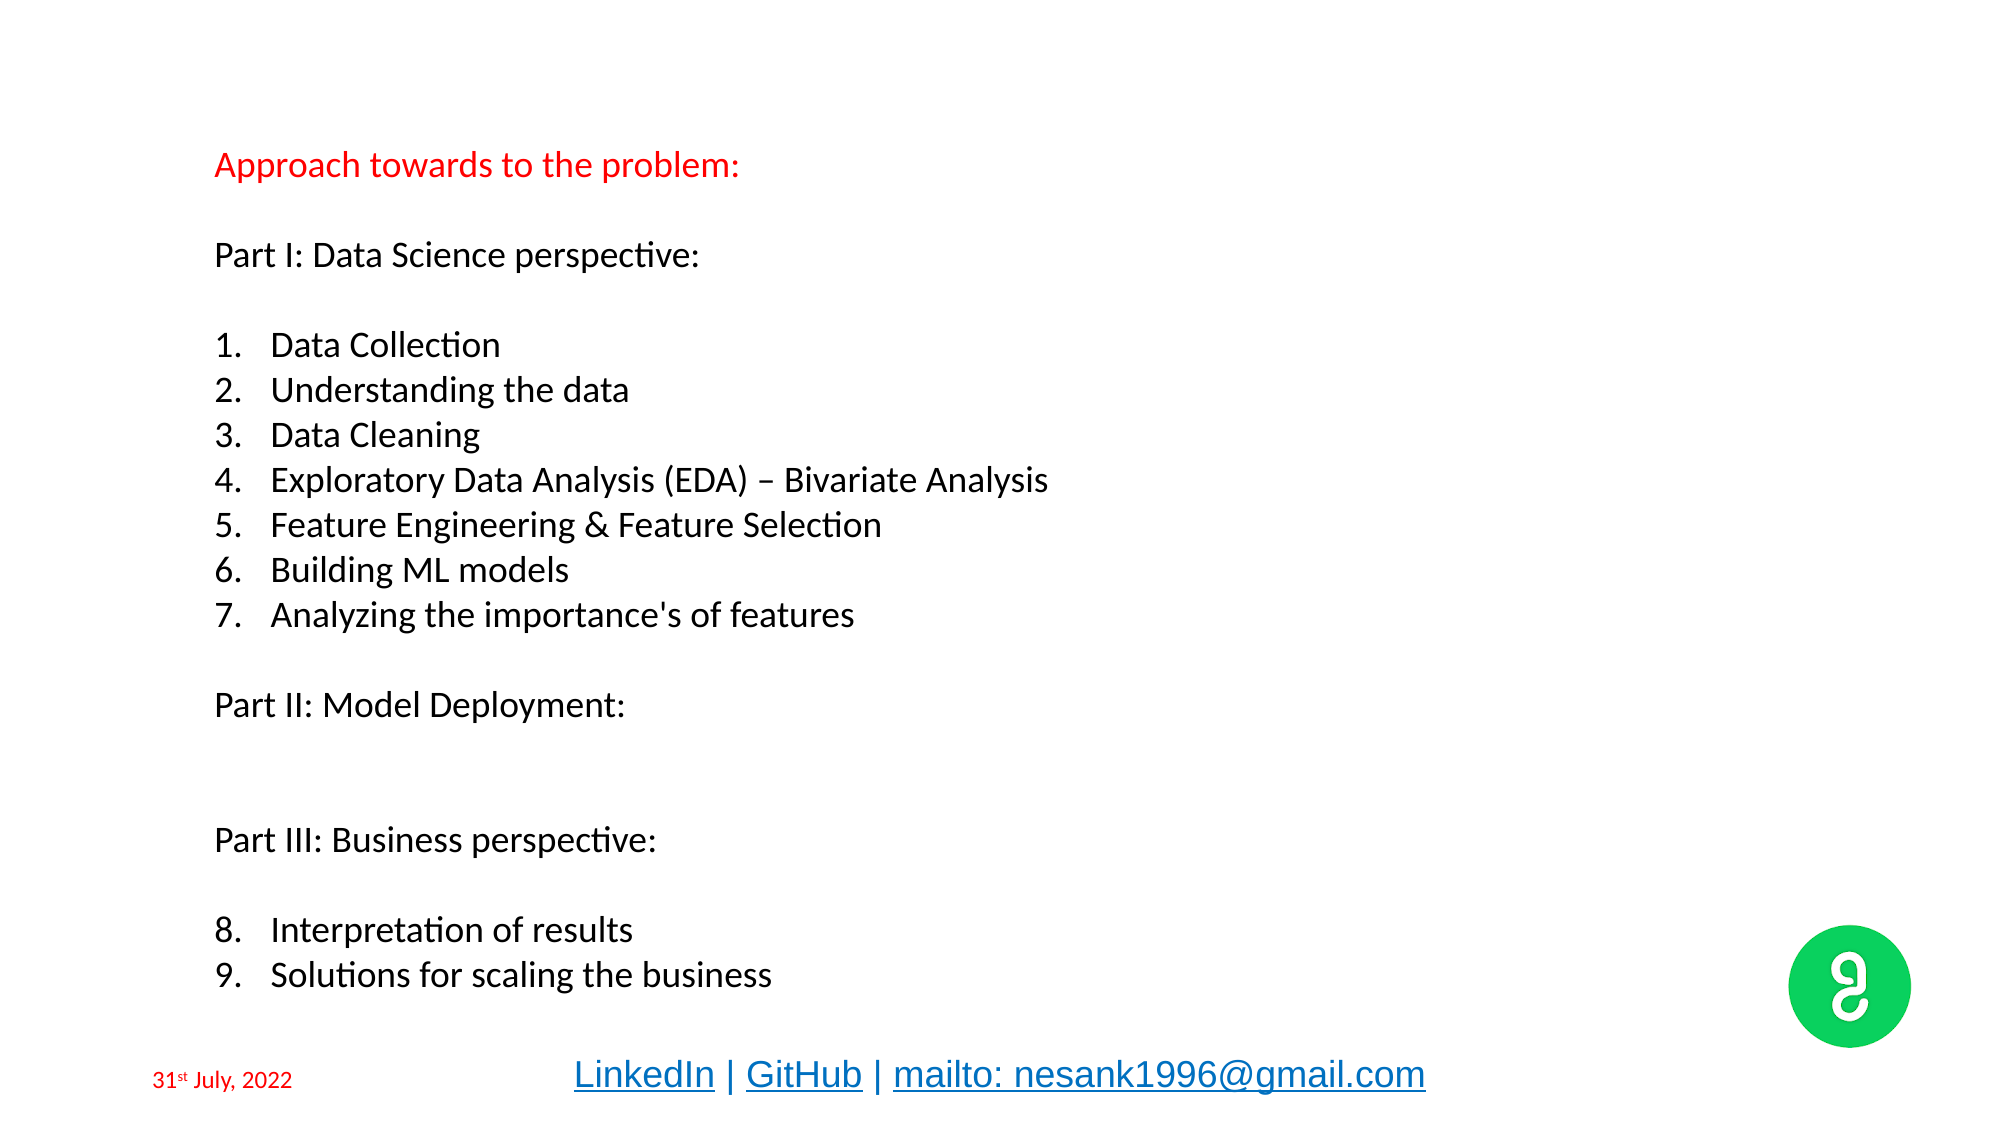

Approach towards to the problem:

Part I: Data Science perspective:

Data Collection
Understanding the data
Data Cleaning
Exploratory Data Analysis (EDA) – Bivariate Analysis
Feature Engineering & Feature Selection
Building ML models
Analyzing the importance's of features

Part II: Model Deployment:

Part III: Business perspective:

Interpretation of results
Solutions for scaling the business